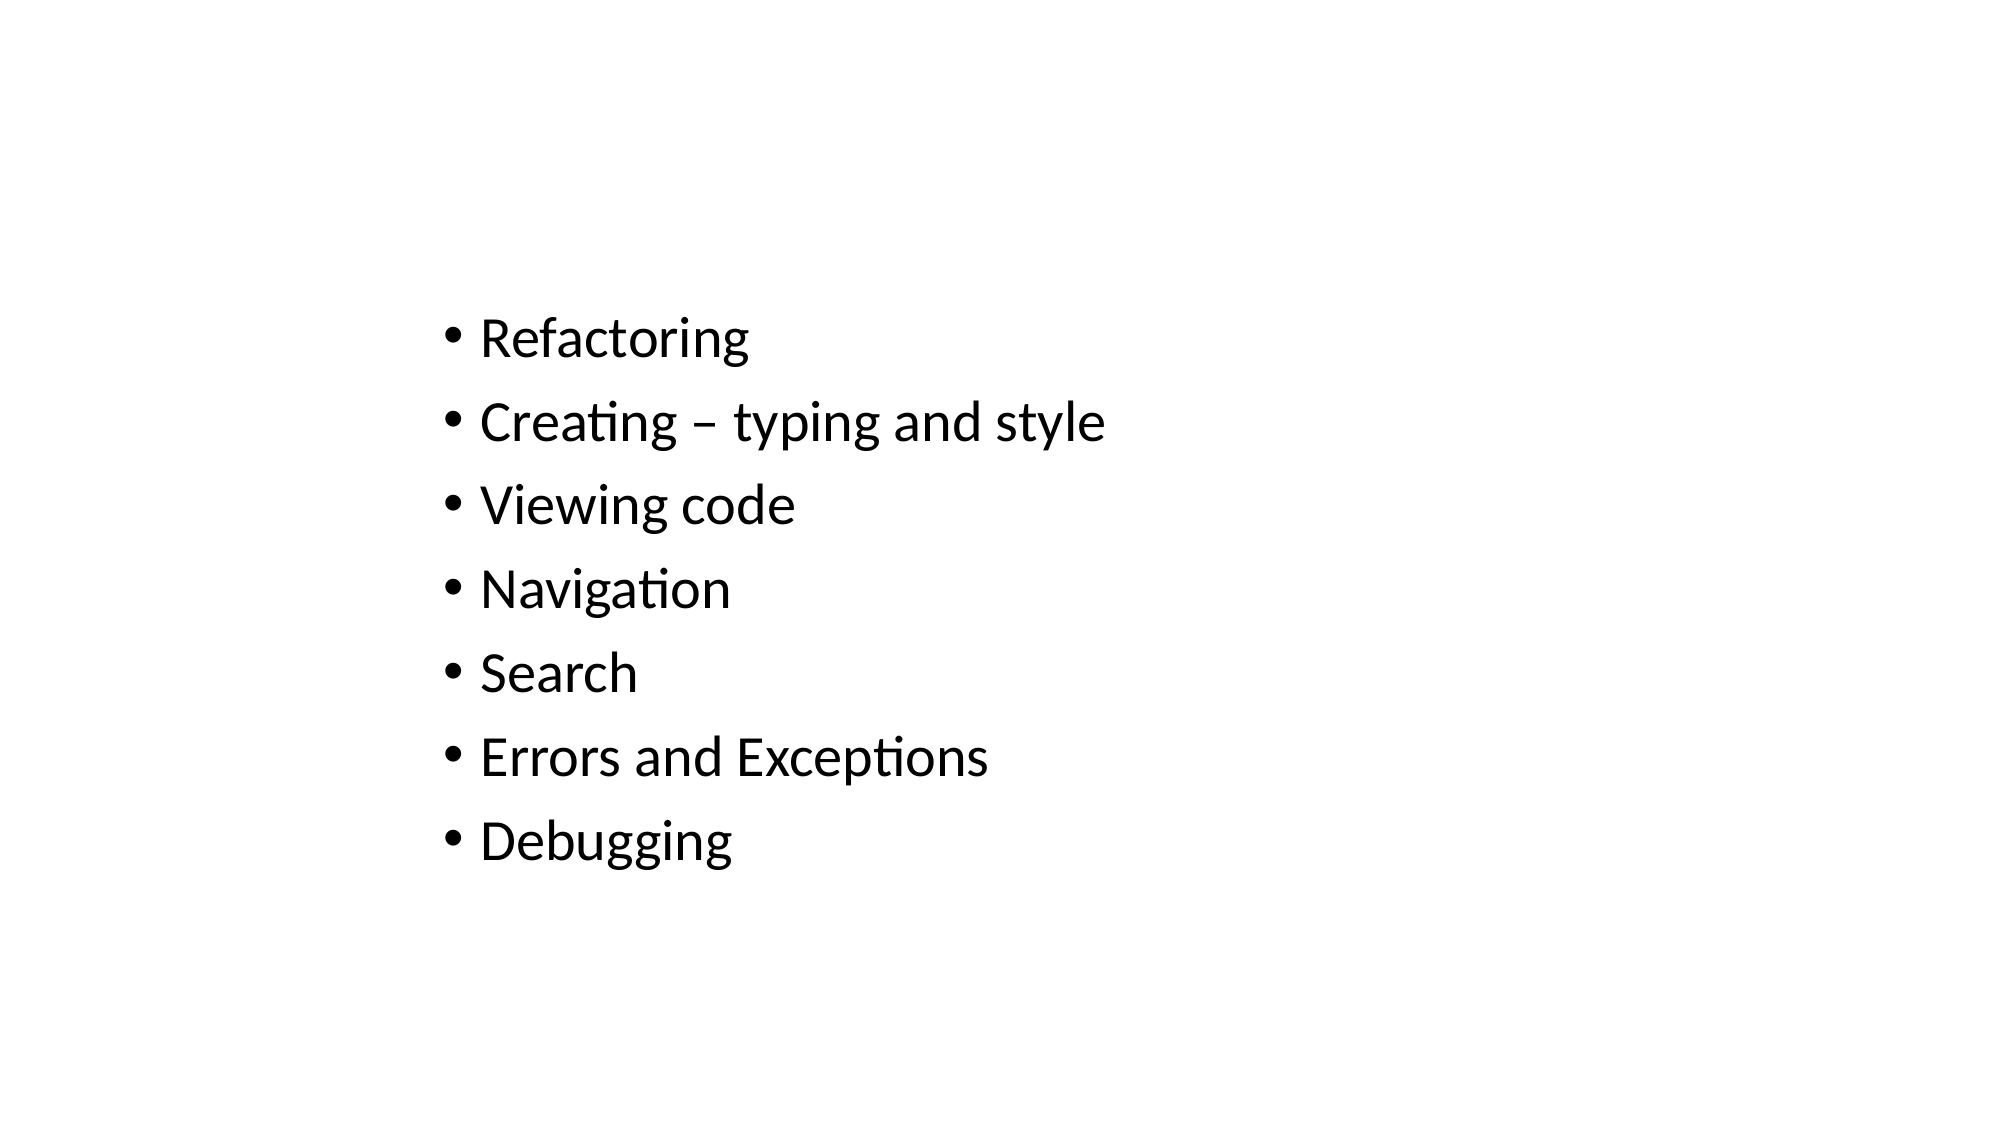

#
Refactoring
Creating – typing and style
Viewing code
Navigation
Search
Errors and Exceptions
Debugging